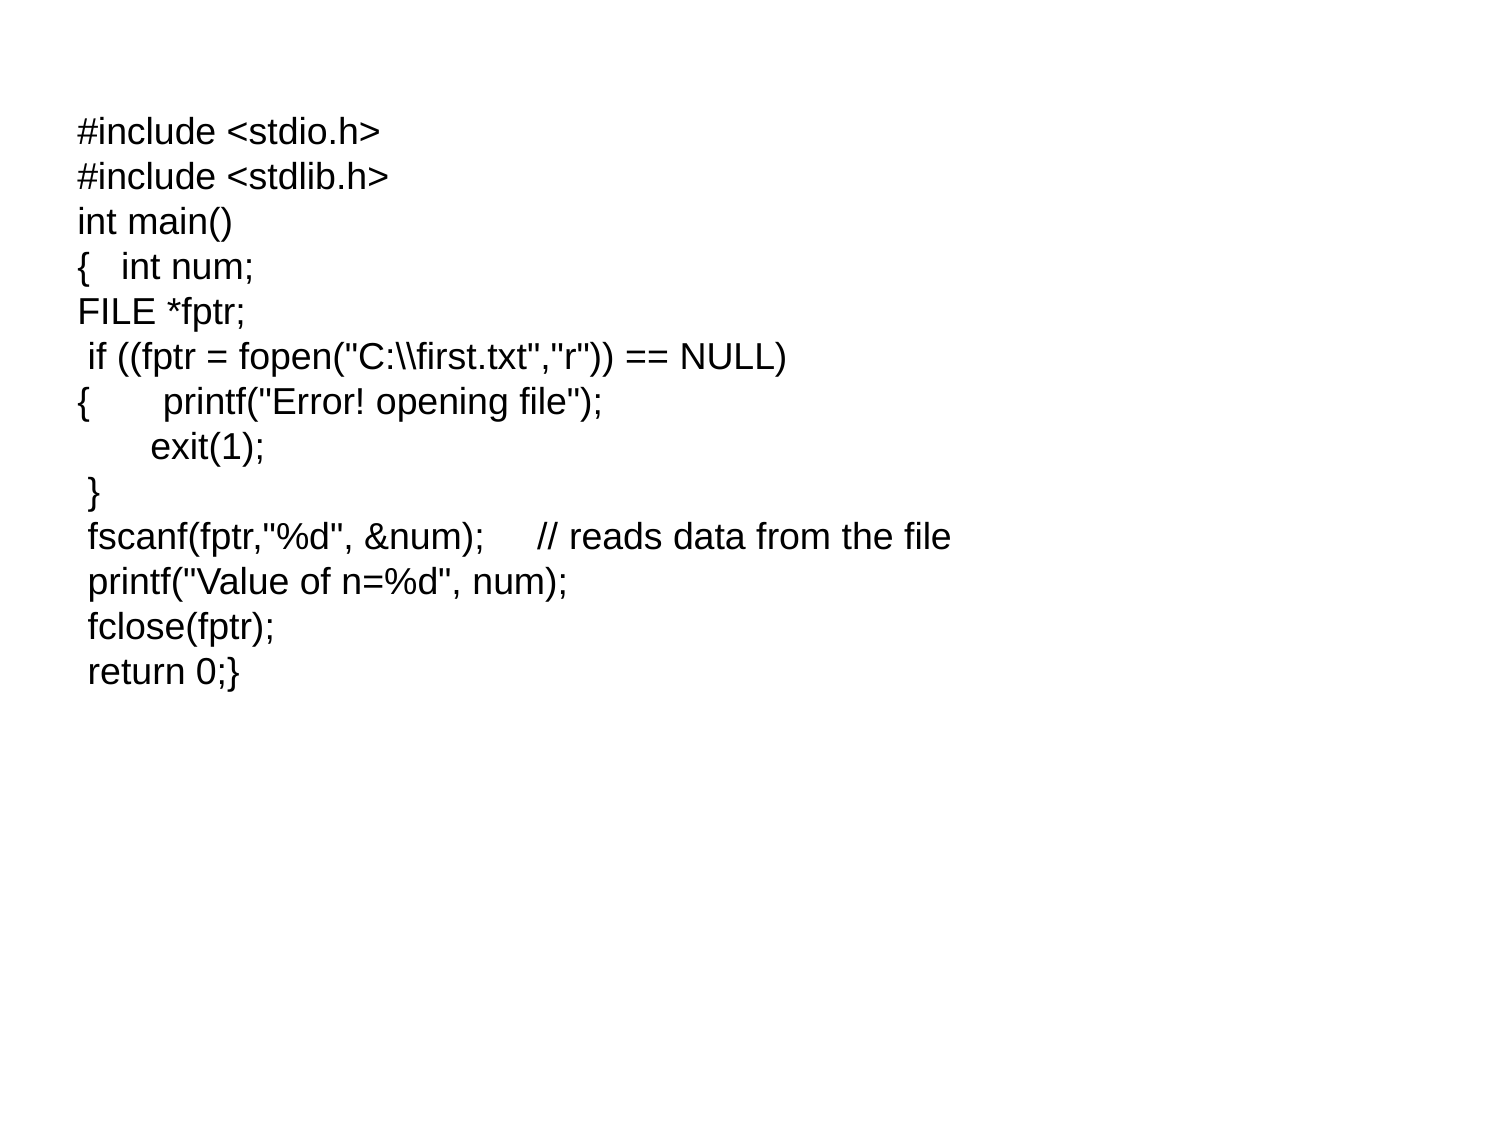

#include <stdio.h>
#include <stdlib.h>
int main()
{   int num;
FILE *fptr;
 if ((fptr = fopen("C:\\first.txt","r")) == NULL)
{       printf("Error! opening file");
       exit(1);
 }
 fscanf(fptr,"%d", &num);     // reads data from the file
 printf("Value of n=%d", num);
 fclose(fptr);
 return 0;}